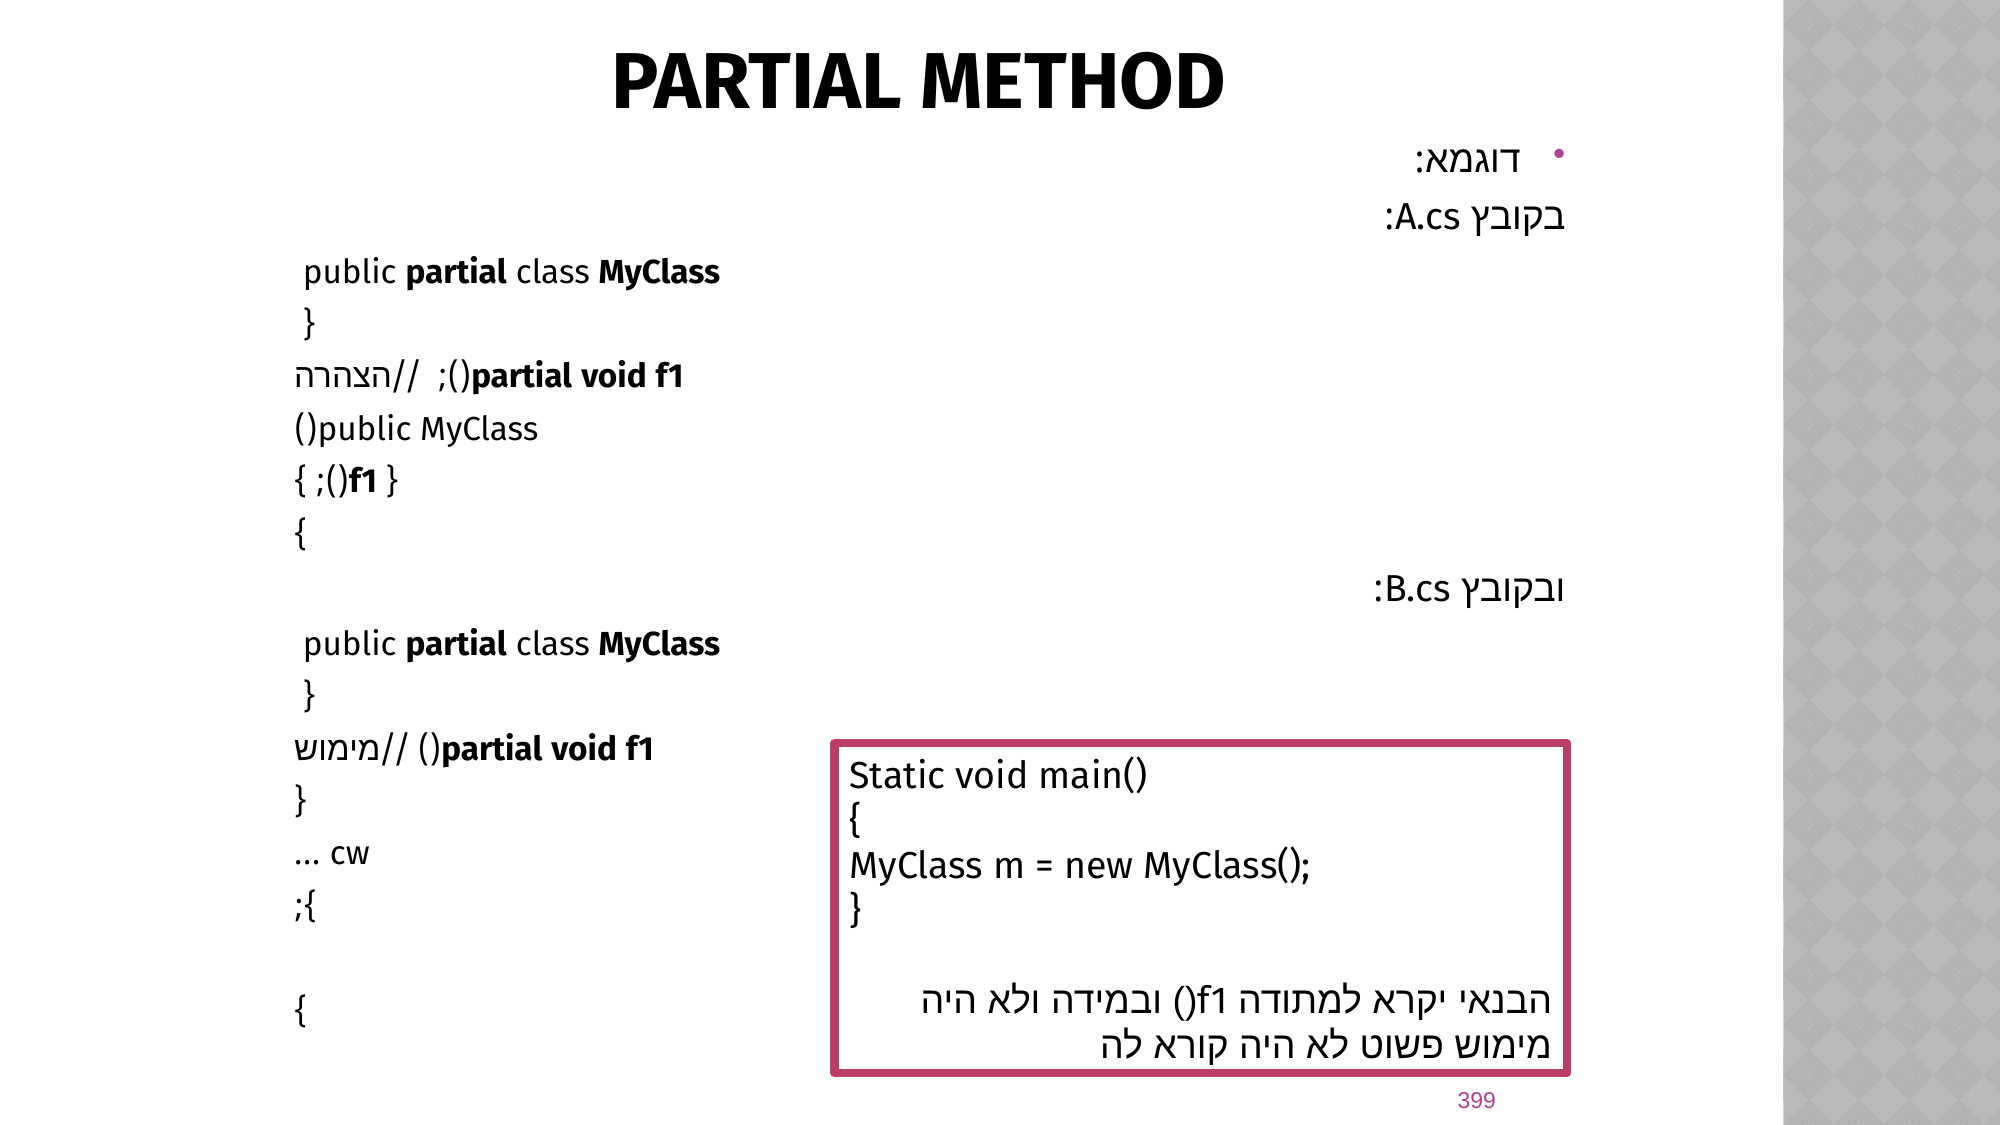

# partial METHOD
דוגמא:
בקובץ A.cs:
public partial class MyClass
{
partial void f1();  //הצהרה
public MyClass()
	{ f1(); }
}
ובקובץ B.cs:
public partial class MyClass
{
partial void f1() //מימוש
{
cw …
};

 }

Static void main()
{
MyClass m = new MyClass();
}

הבנאי יקרא למתודה f1() ובמידה ולא היה מימוש פשוט לא היה קורא לה
399